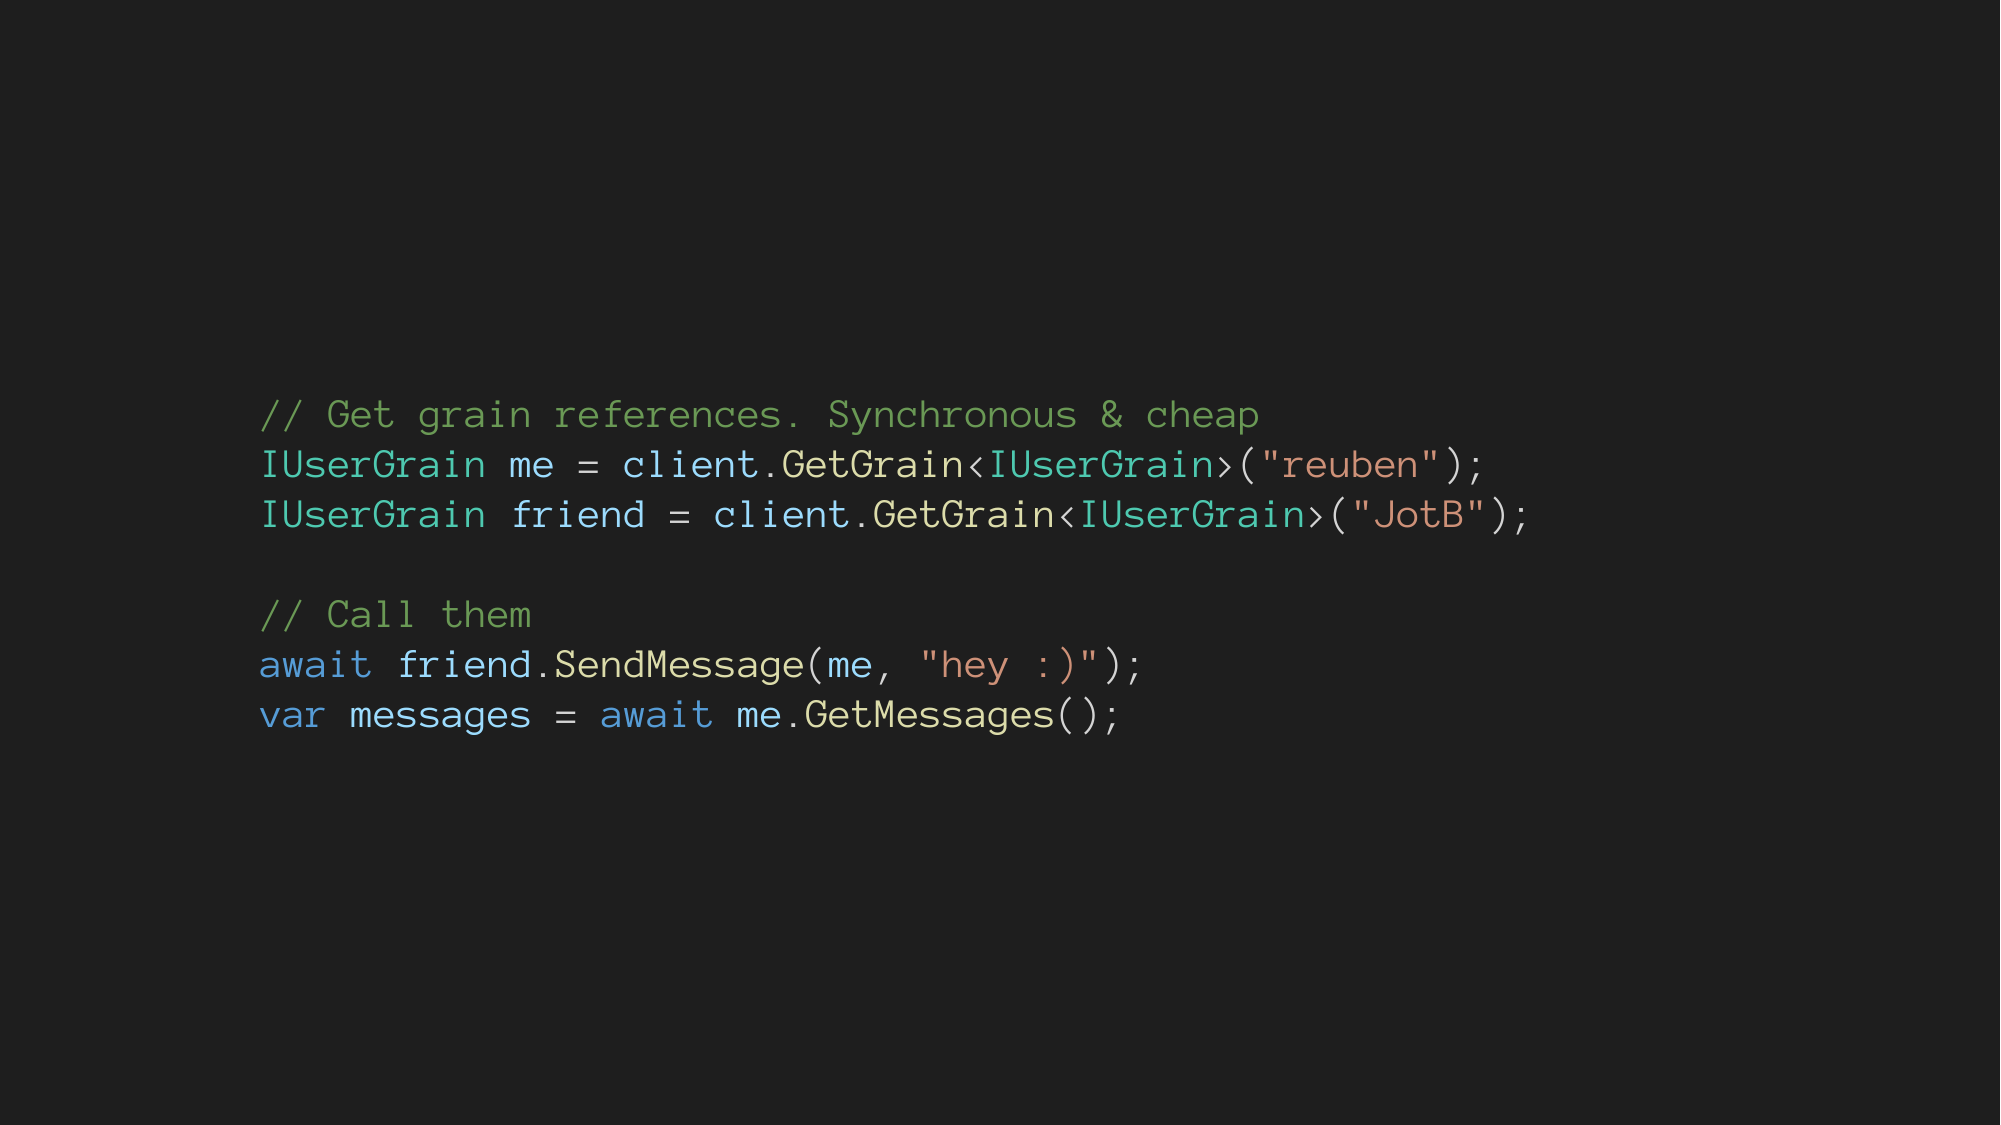

// Get grain references. Synchronous & cheap
IUserGrain me = client.GetGrain<IUserGrain>("reuben");
IUserGrain friend = client.GetGrain<IUserGrain>("JotB");

// Call them
await friend.SendMessage(me, "hey :)");
var messages = await me.GetMessages();